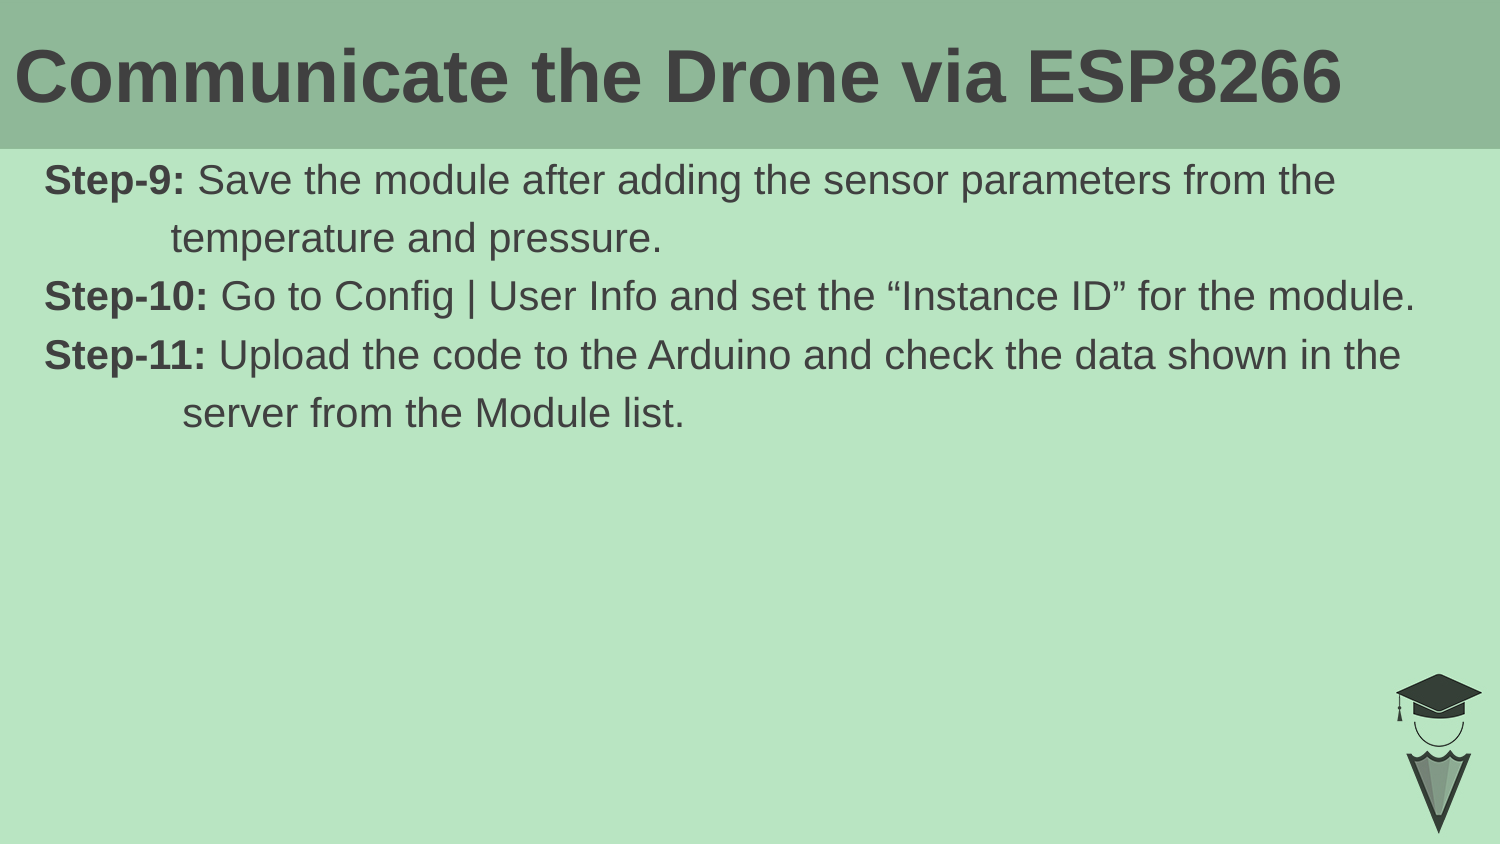

# Communicate the Drone via ESP8266
Step-9: Save the module after adding the sensor parameters from the
           temperature and pressure.
Step-10: Go to Config | User Info and set the “Instance ID” for the module.
Step-11: Upload the code to the Arduino and check the data shown in the
            server from the Module list.